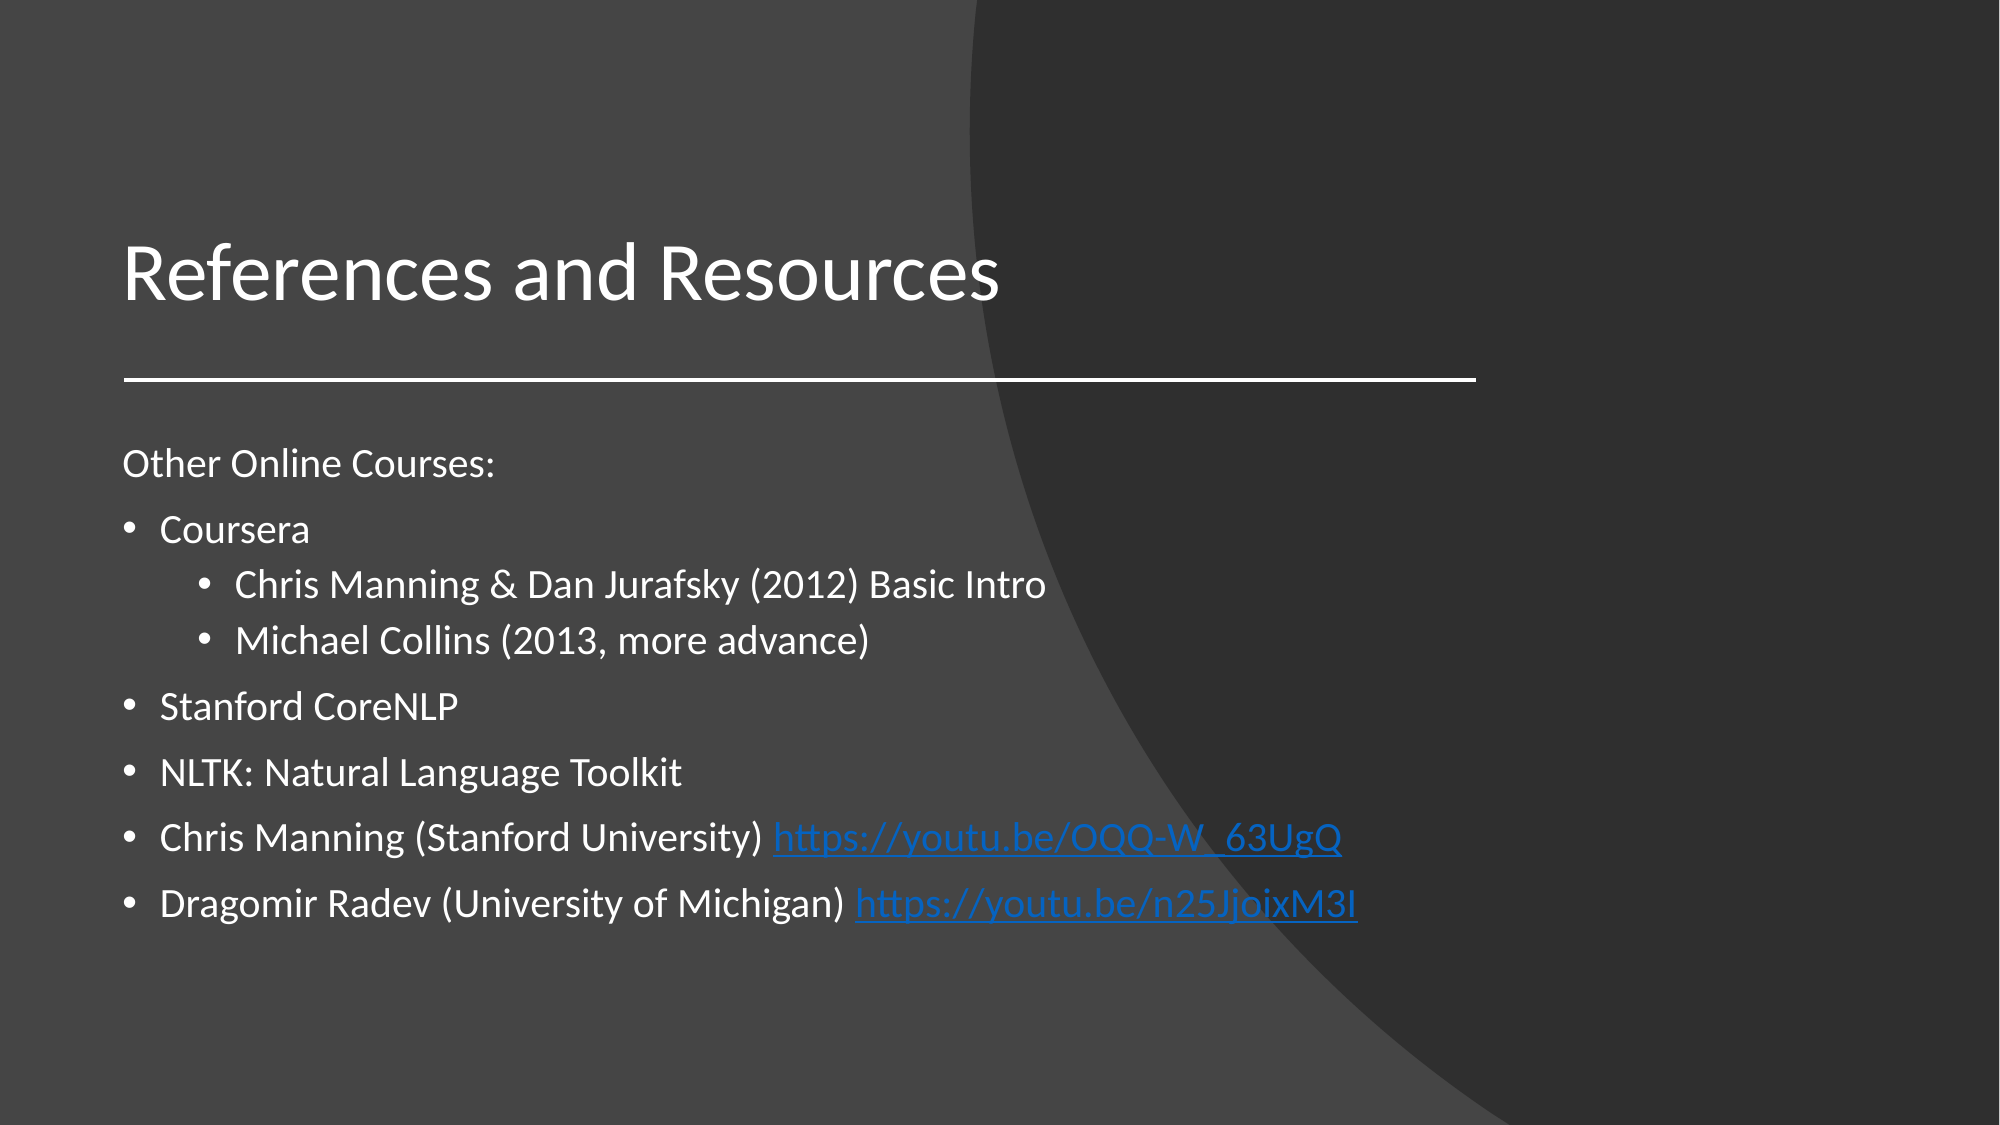

# References and Resources
Other Online Courses:
Coursera
Chris Manning & Dan Jurafsky (2012) Basic Intro
Michael Collins (2013, more advance)
Stanford CoreNLP
NLTK: Natural Language Toolkit
Chris Manning (Stanford University) https://youtu.be/OQQ-W_63UgQ
Dragomir Radev (University of Michigan) https://youtu.be/n25JjoixM3I